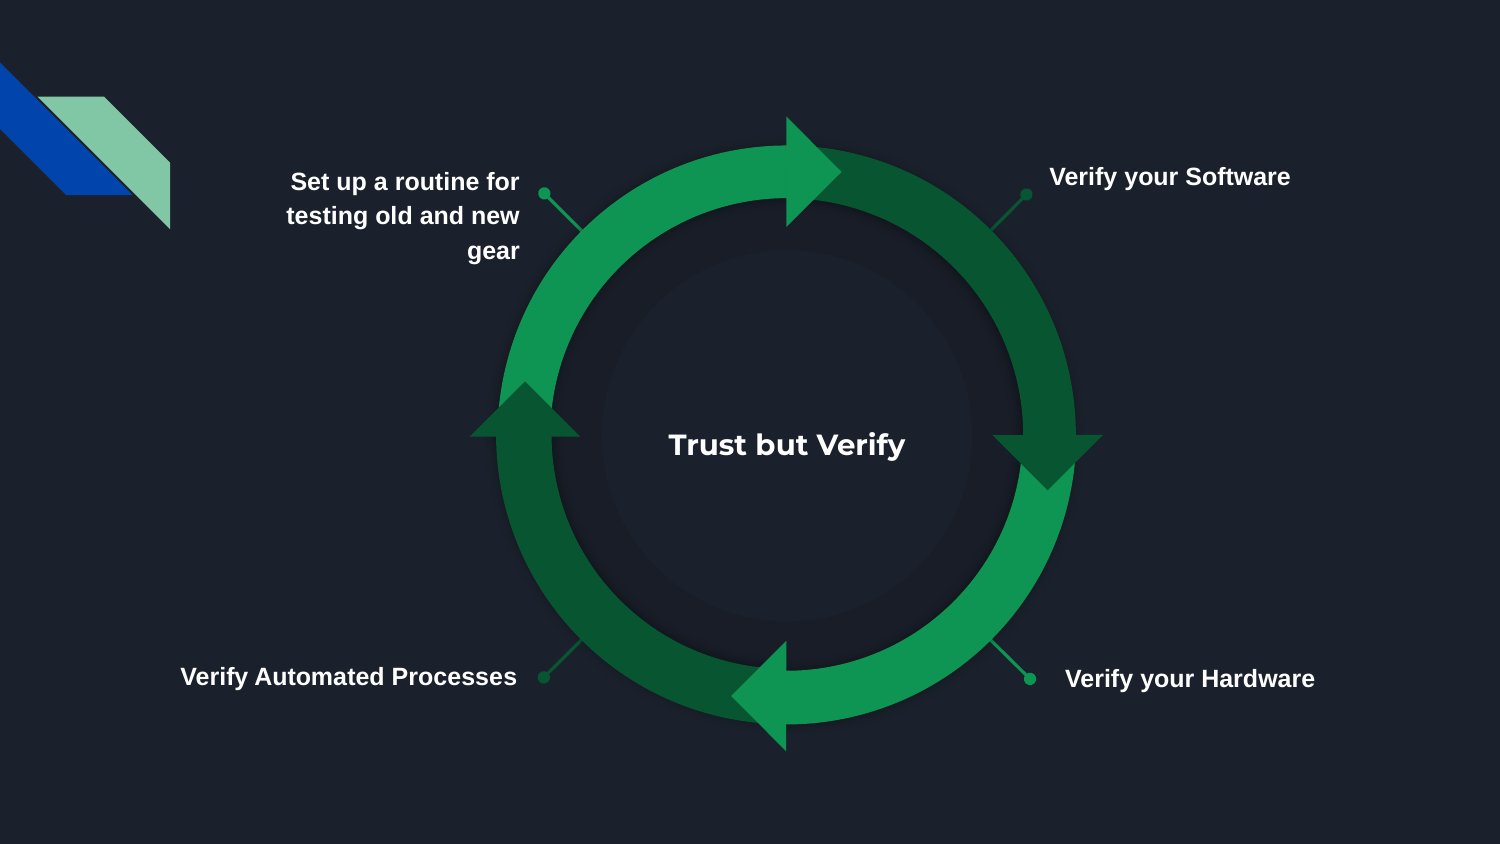

Set up a routine for testing old and new gear

Verify your Software

Trust but Verify

Verify Automated Processes

Verify your Hardware